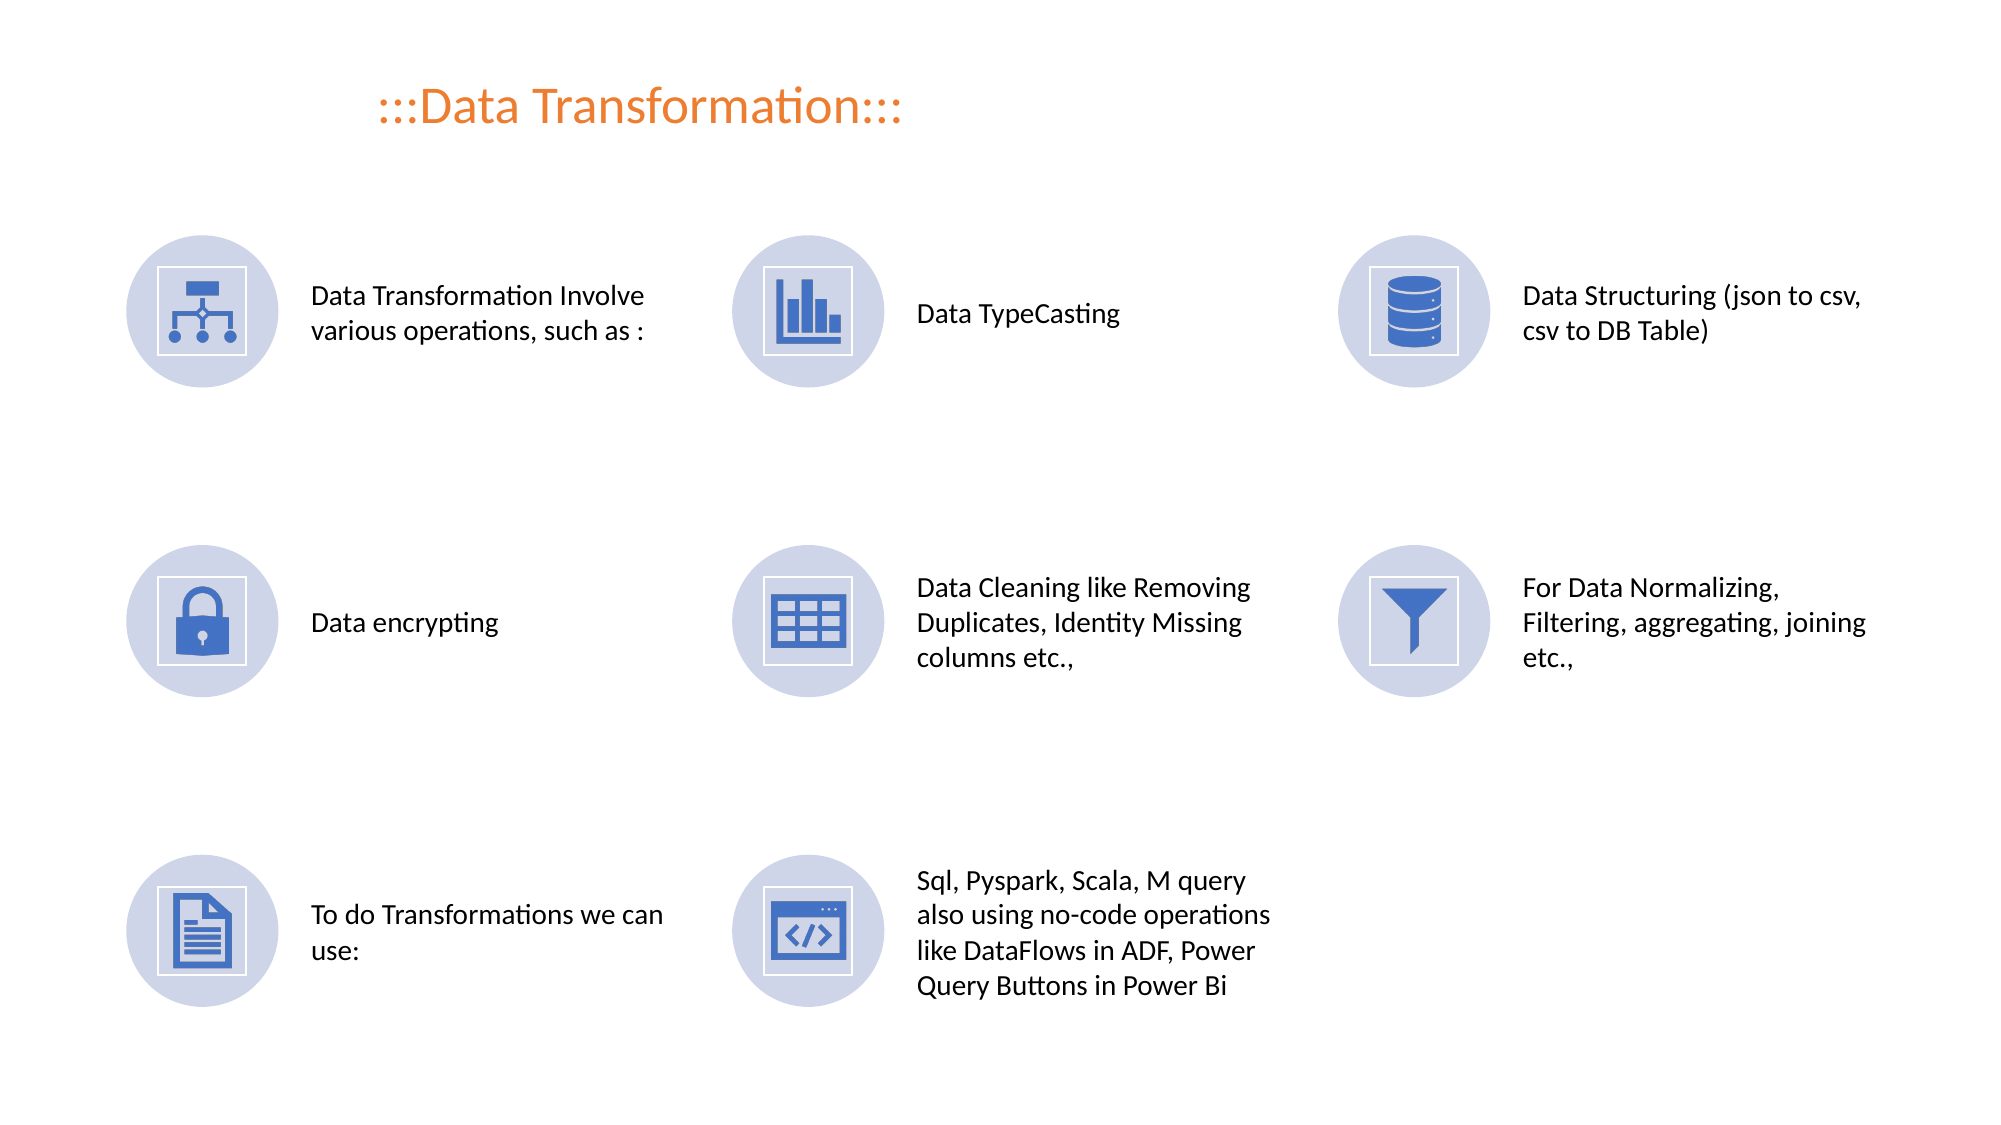

# :::Data Transformation:::
Data Transformation Involve various operations, such as :
Data TypeCasting
Data Structuring (json to csv, csv to DB Table)
Data encrypting
Data Cleaning like Removing Duplicates, Identity Missing columns etc.,
For Data Normalizing, Filtering, aggregating, joining etc.,
To do Transformations we can use:
Sql, Pyspark, Scala, M query also using no-code operations like DataFlows in ADF, Power Query Buttons in Power Bi